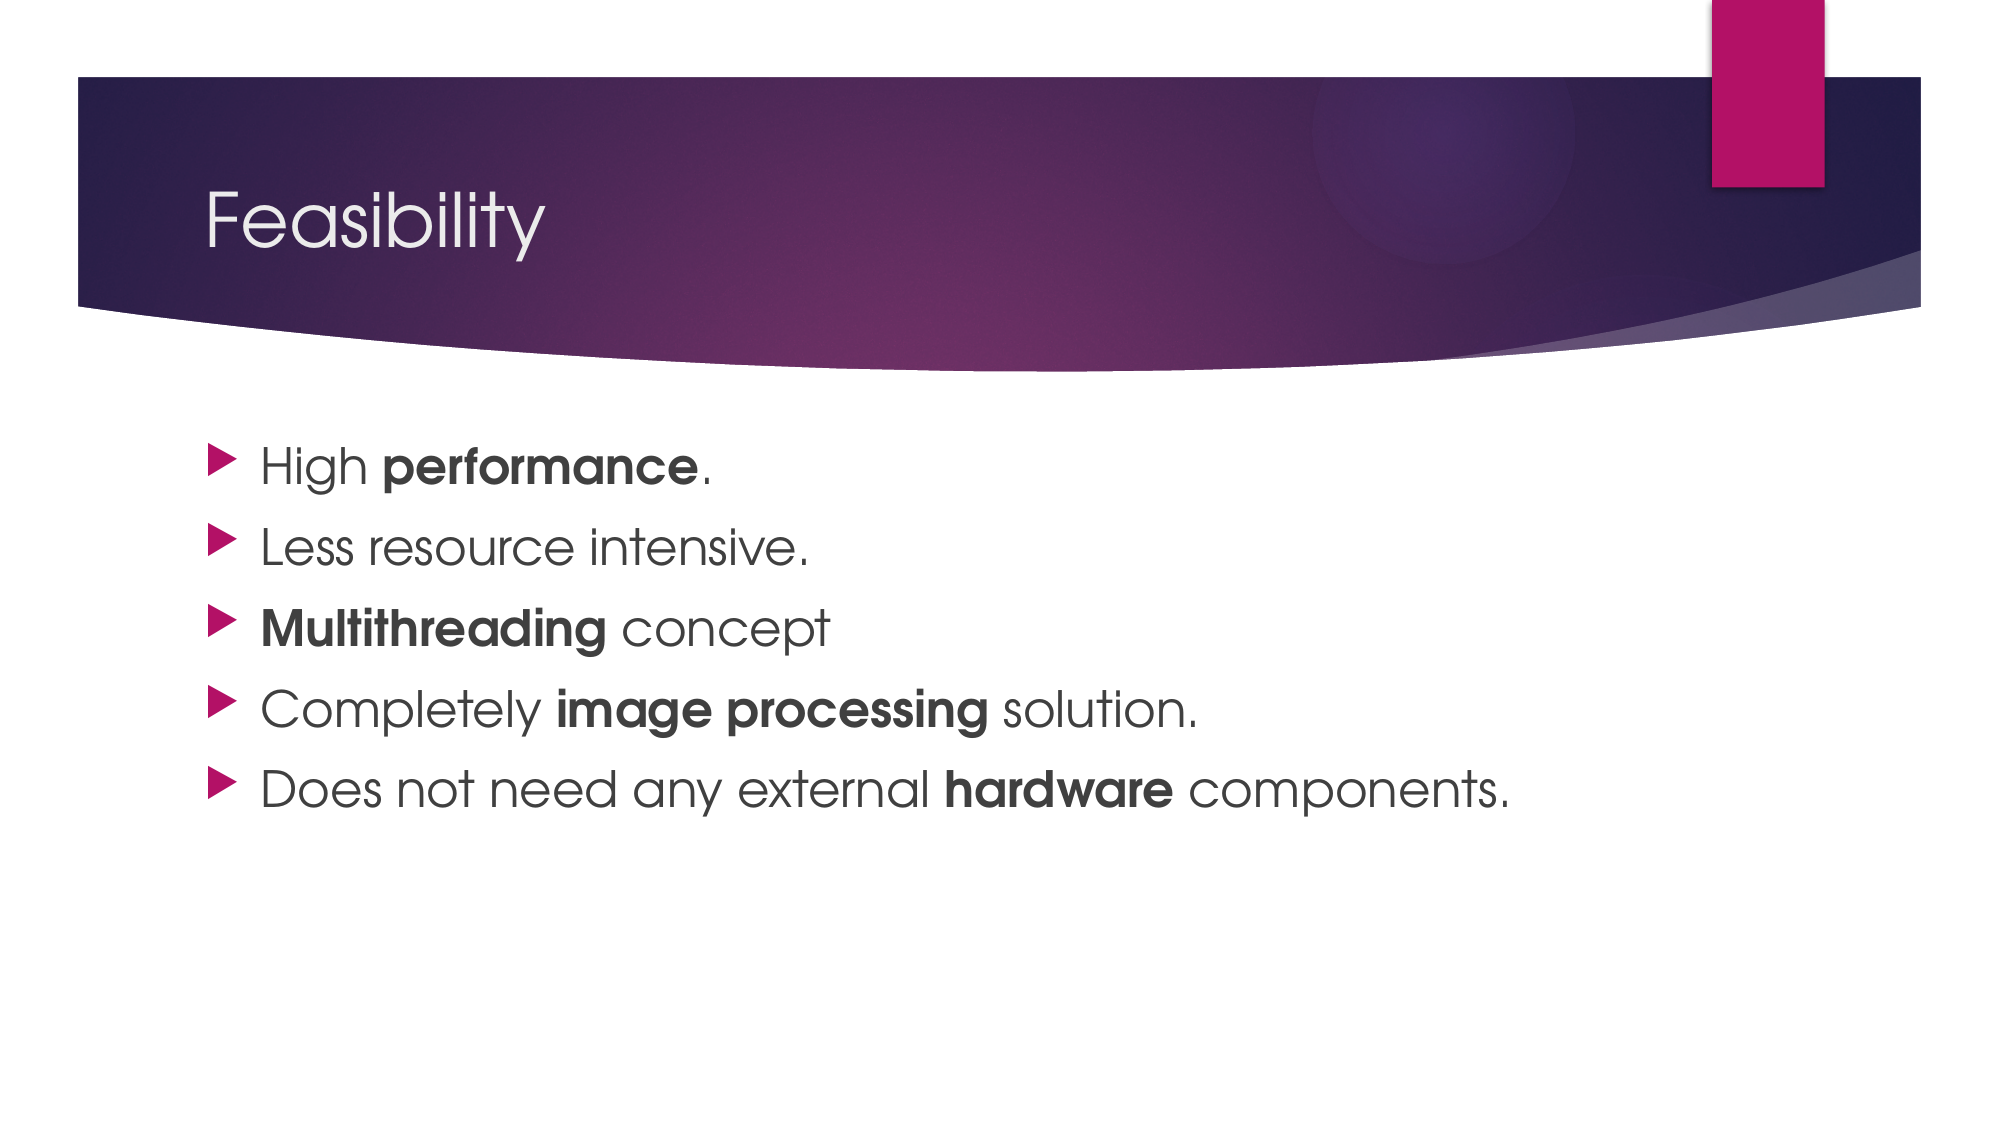

# Feasibility
High performance.
Less resource intensive.
Multithreading concept
Completely image processing solution.
Does not need any external hardware components.